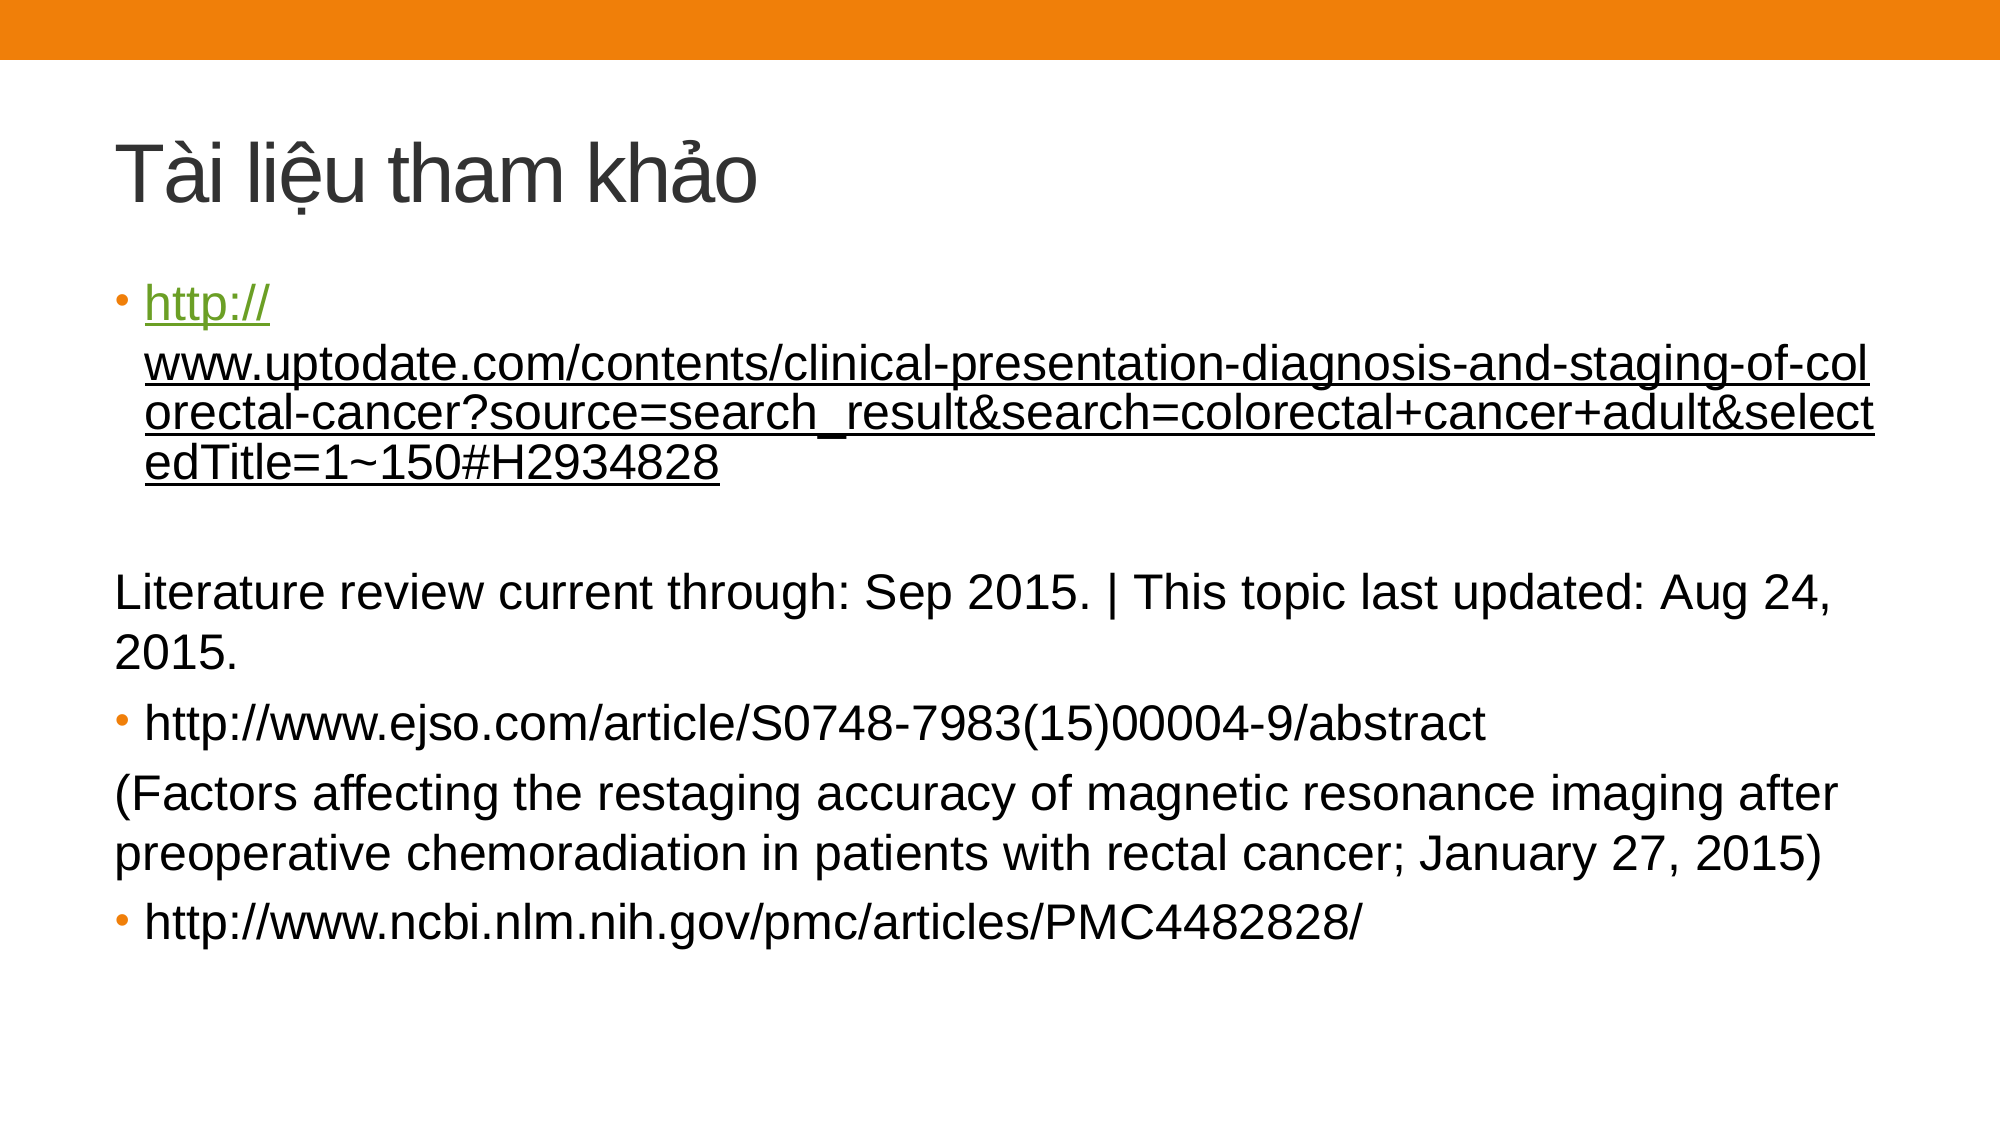

# Tài liệu tham khảo
http://www.uptodate.com/contents/clinical-presentation-diagnosis-and-staging-of-colorectal-cancer?source=search_result&search=colorectal+cancer+adult&selectedTitle=1~150#H2934828
Literature review current through: Sep 2015. | This topic last updated: Aug 24, 2015.
http://www.ejso.com/article/S0748-7983(15)00004-9/abstract
(Factors affecting the restaging accuracy of magnetic resonance imaging after preoperative chemoradiation in patients with rectal cancer; January 27, 2015)
http://www.ncbi.nlm.nih.gov/pmc/articles/PMC4482828/